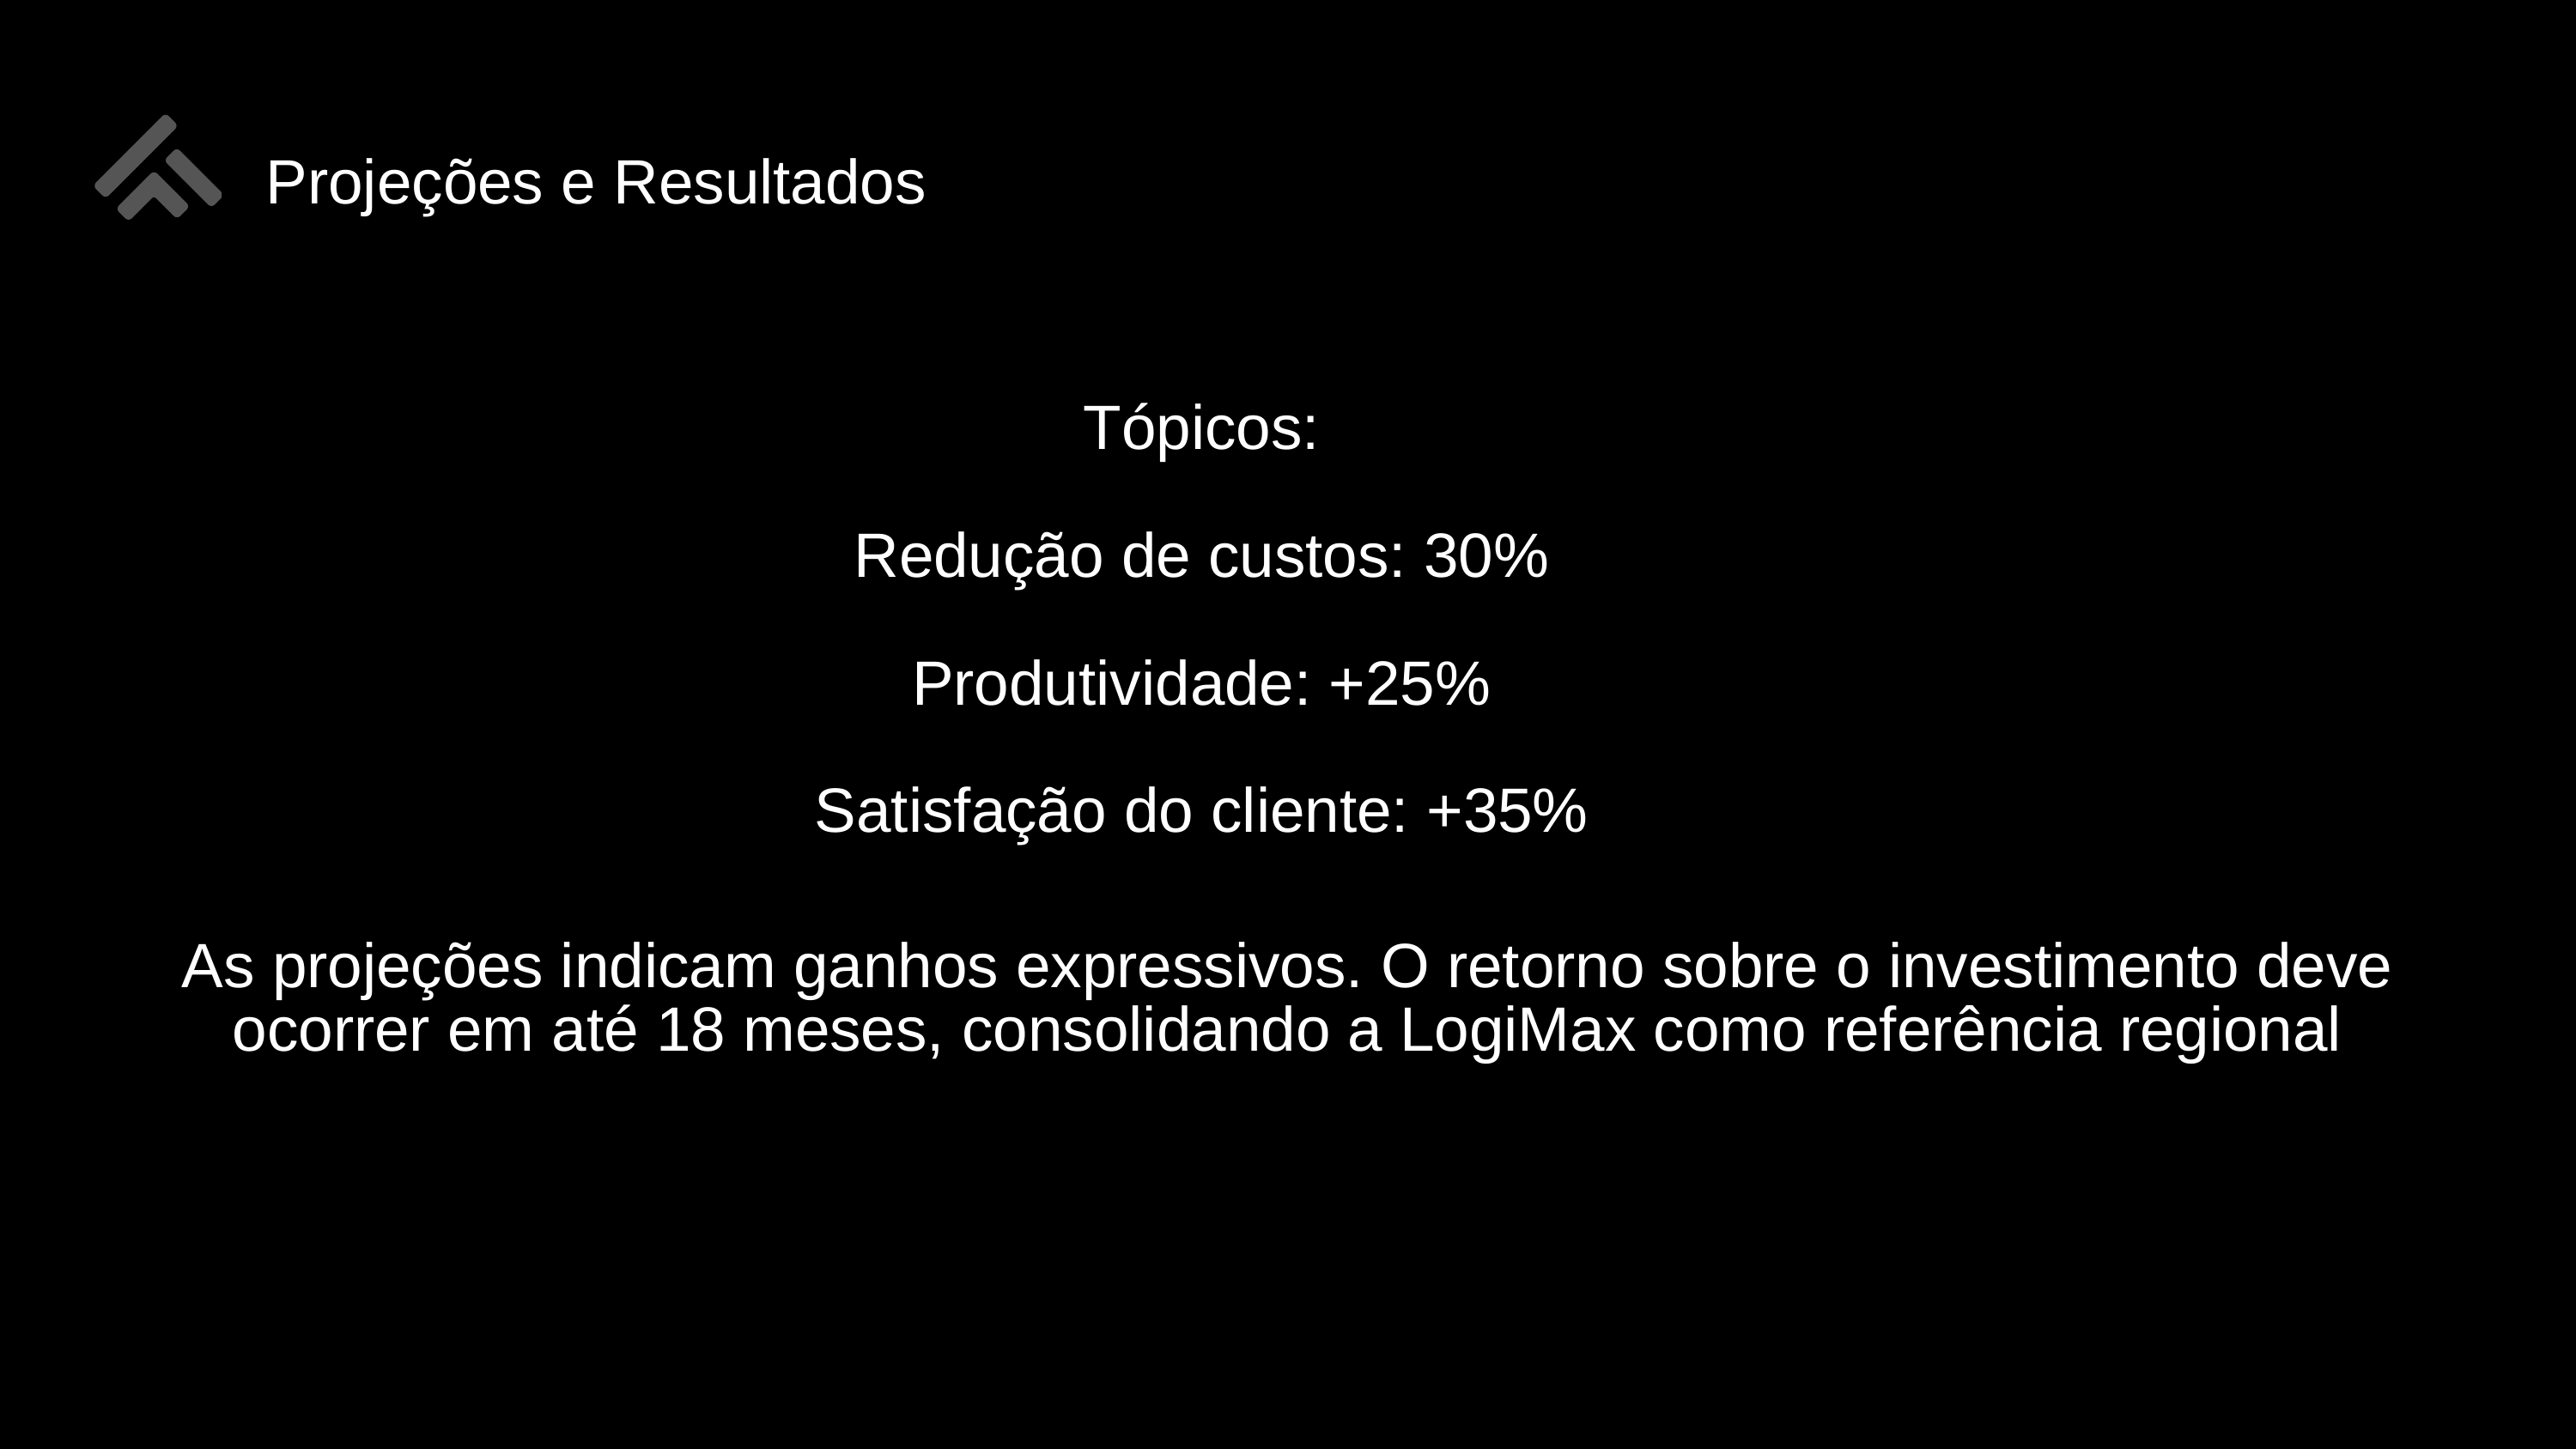

Projeções e Resultados
Tópicos:

Redução de custos: 30%

Produtividade: +25%

Satisfação do cliente: +35%
As projeções indicam ganhos expressivos. O retorno sobre o investimento deve ocorrer em até 18 meses, consolidando a LogiMax como referência regional